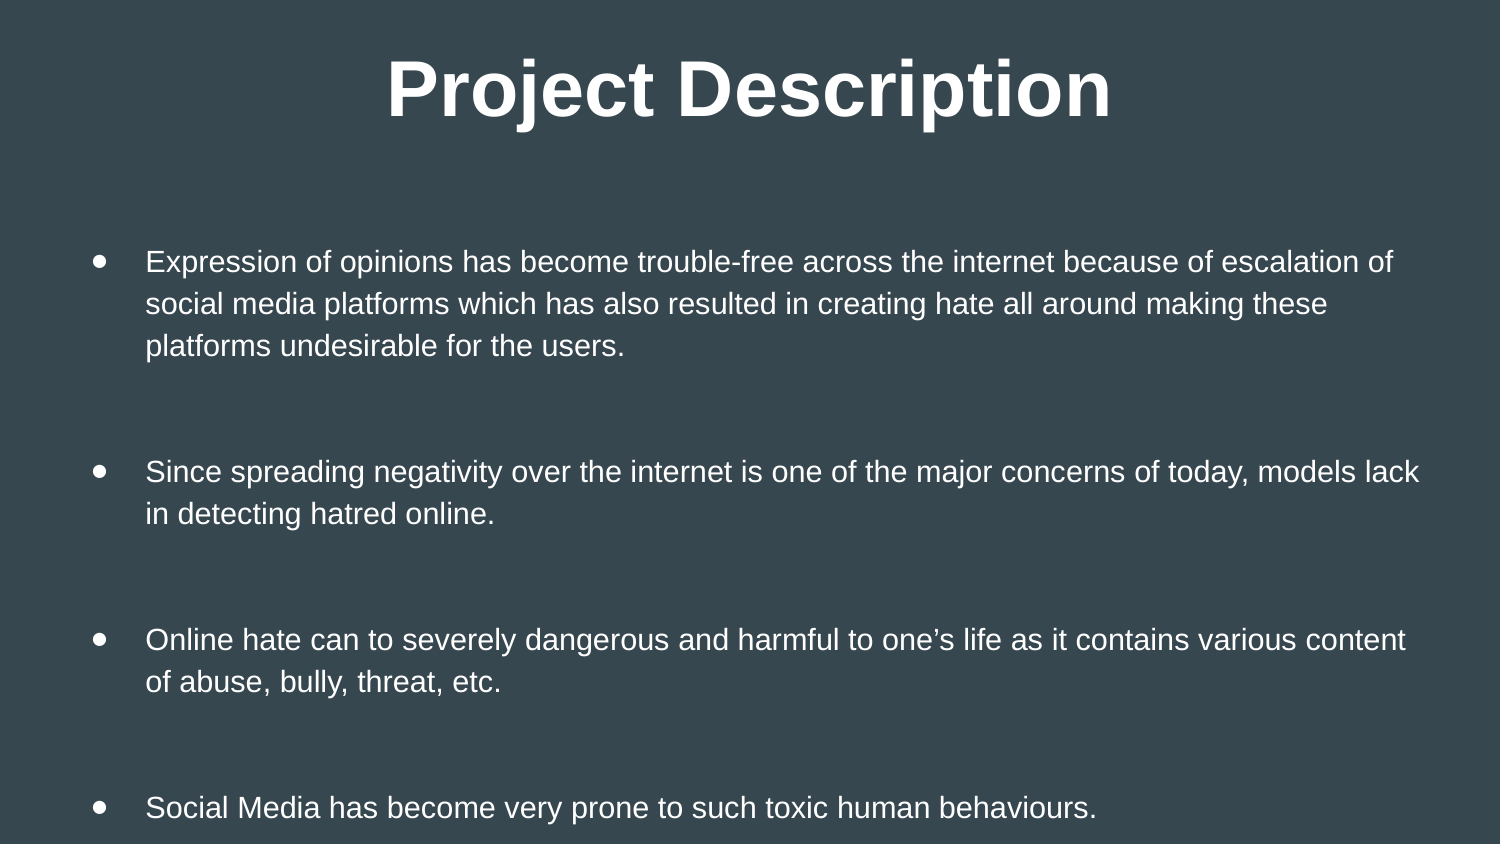

# Project Description
Expression of opinions has become trouble-free across the internet because of escalation of social media platforms which has also resulted in creating hate all around making these platforms undesirable for the users.

Since spreading negativity over the internet is one of the major concerns of today, models lack in detecting hatred online.

Online hate can to severely dangerous and harmful to one’s life as it contains various content of abuse, bully, threat, etc.

Social Media has become very prone to such toxic human behaviours.